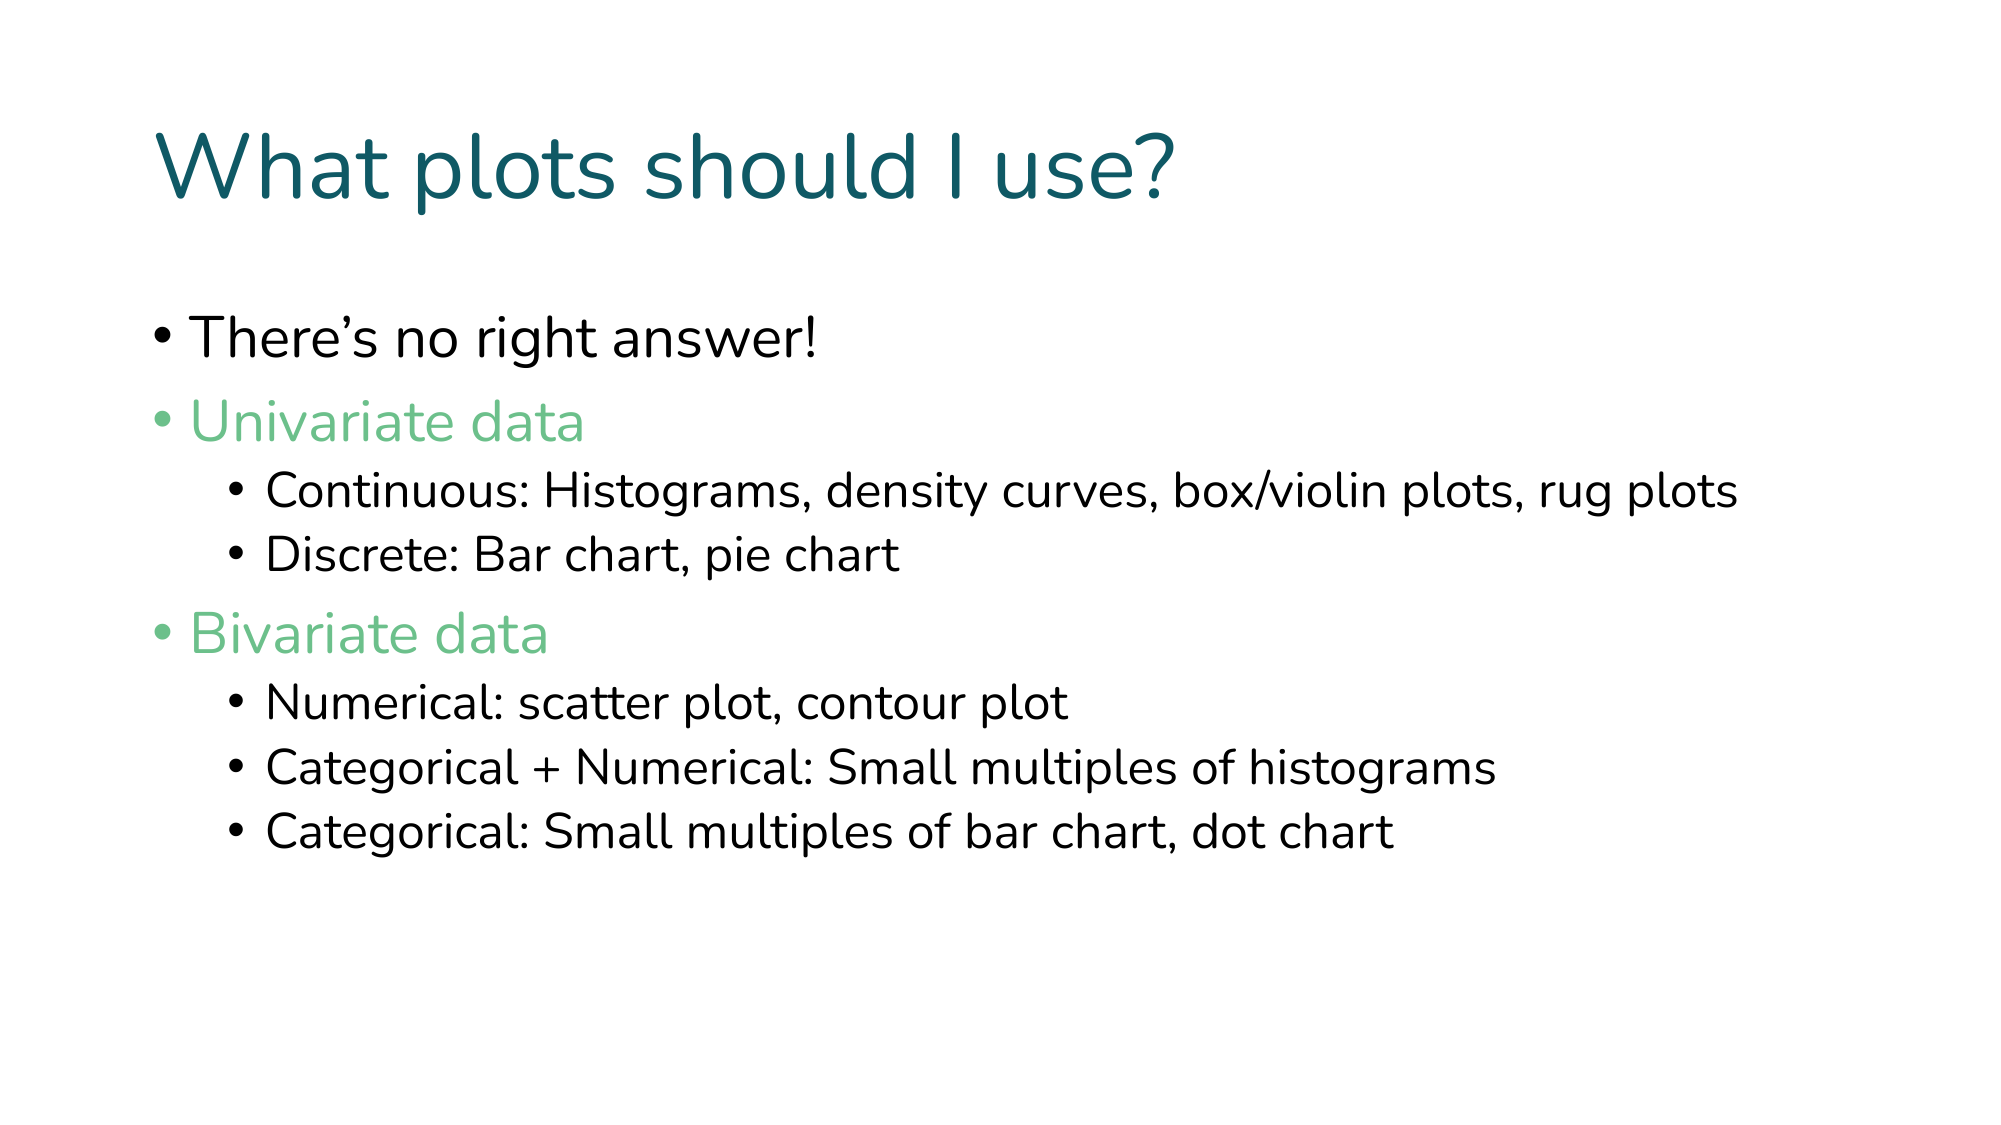

# What plots should I use?
There’s no right answer!
Univariate data
Continuous: Histograms, density curves, box/violin plots, rug plots
Discrete: Bar chart, pie chart
Bivariate data
Numerical: scatter plot, contour plot
Categorical + Numerical: Small multiples of histograms
Categorical: Small multiples of bar chart, dot chart